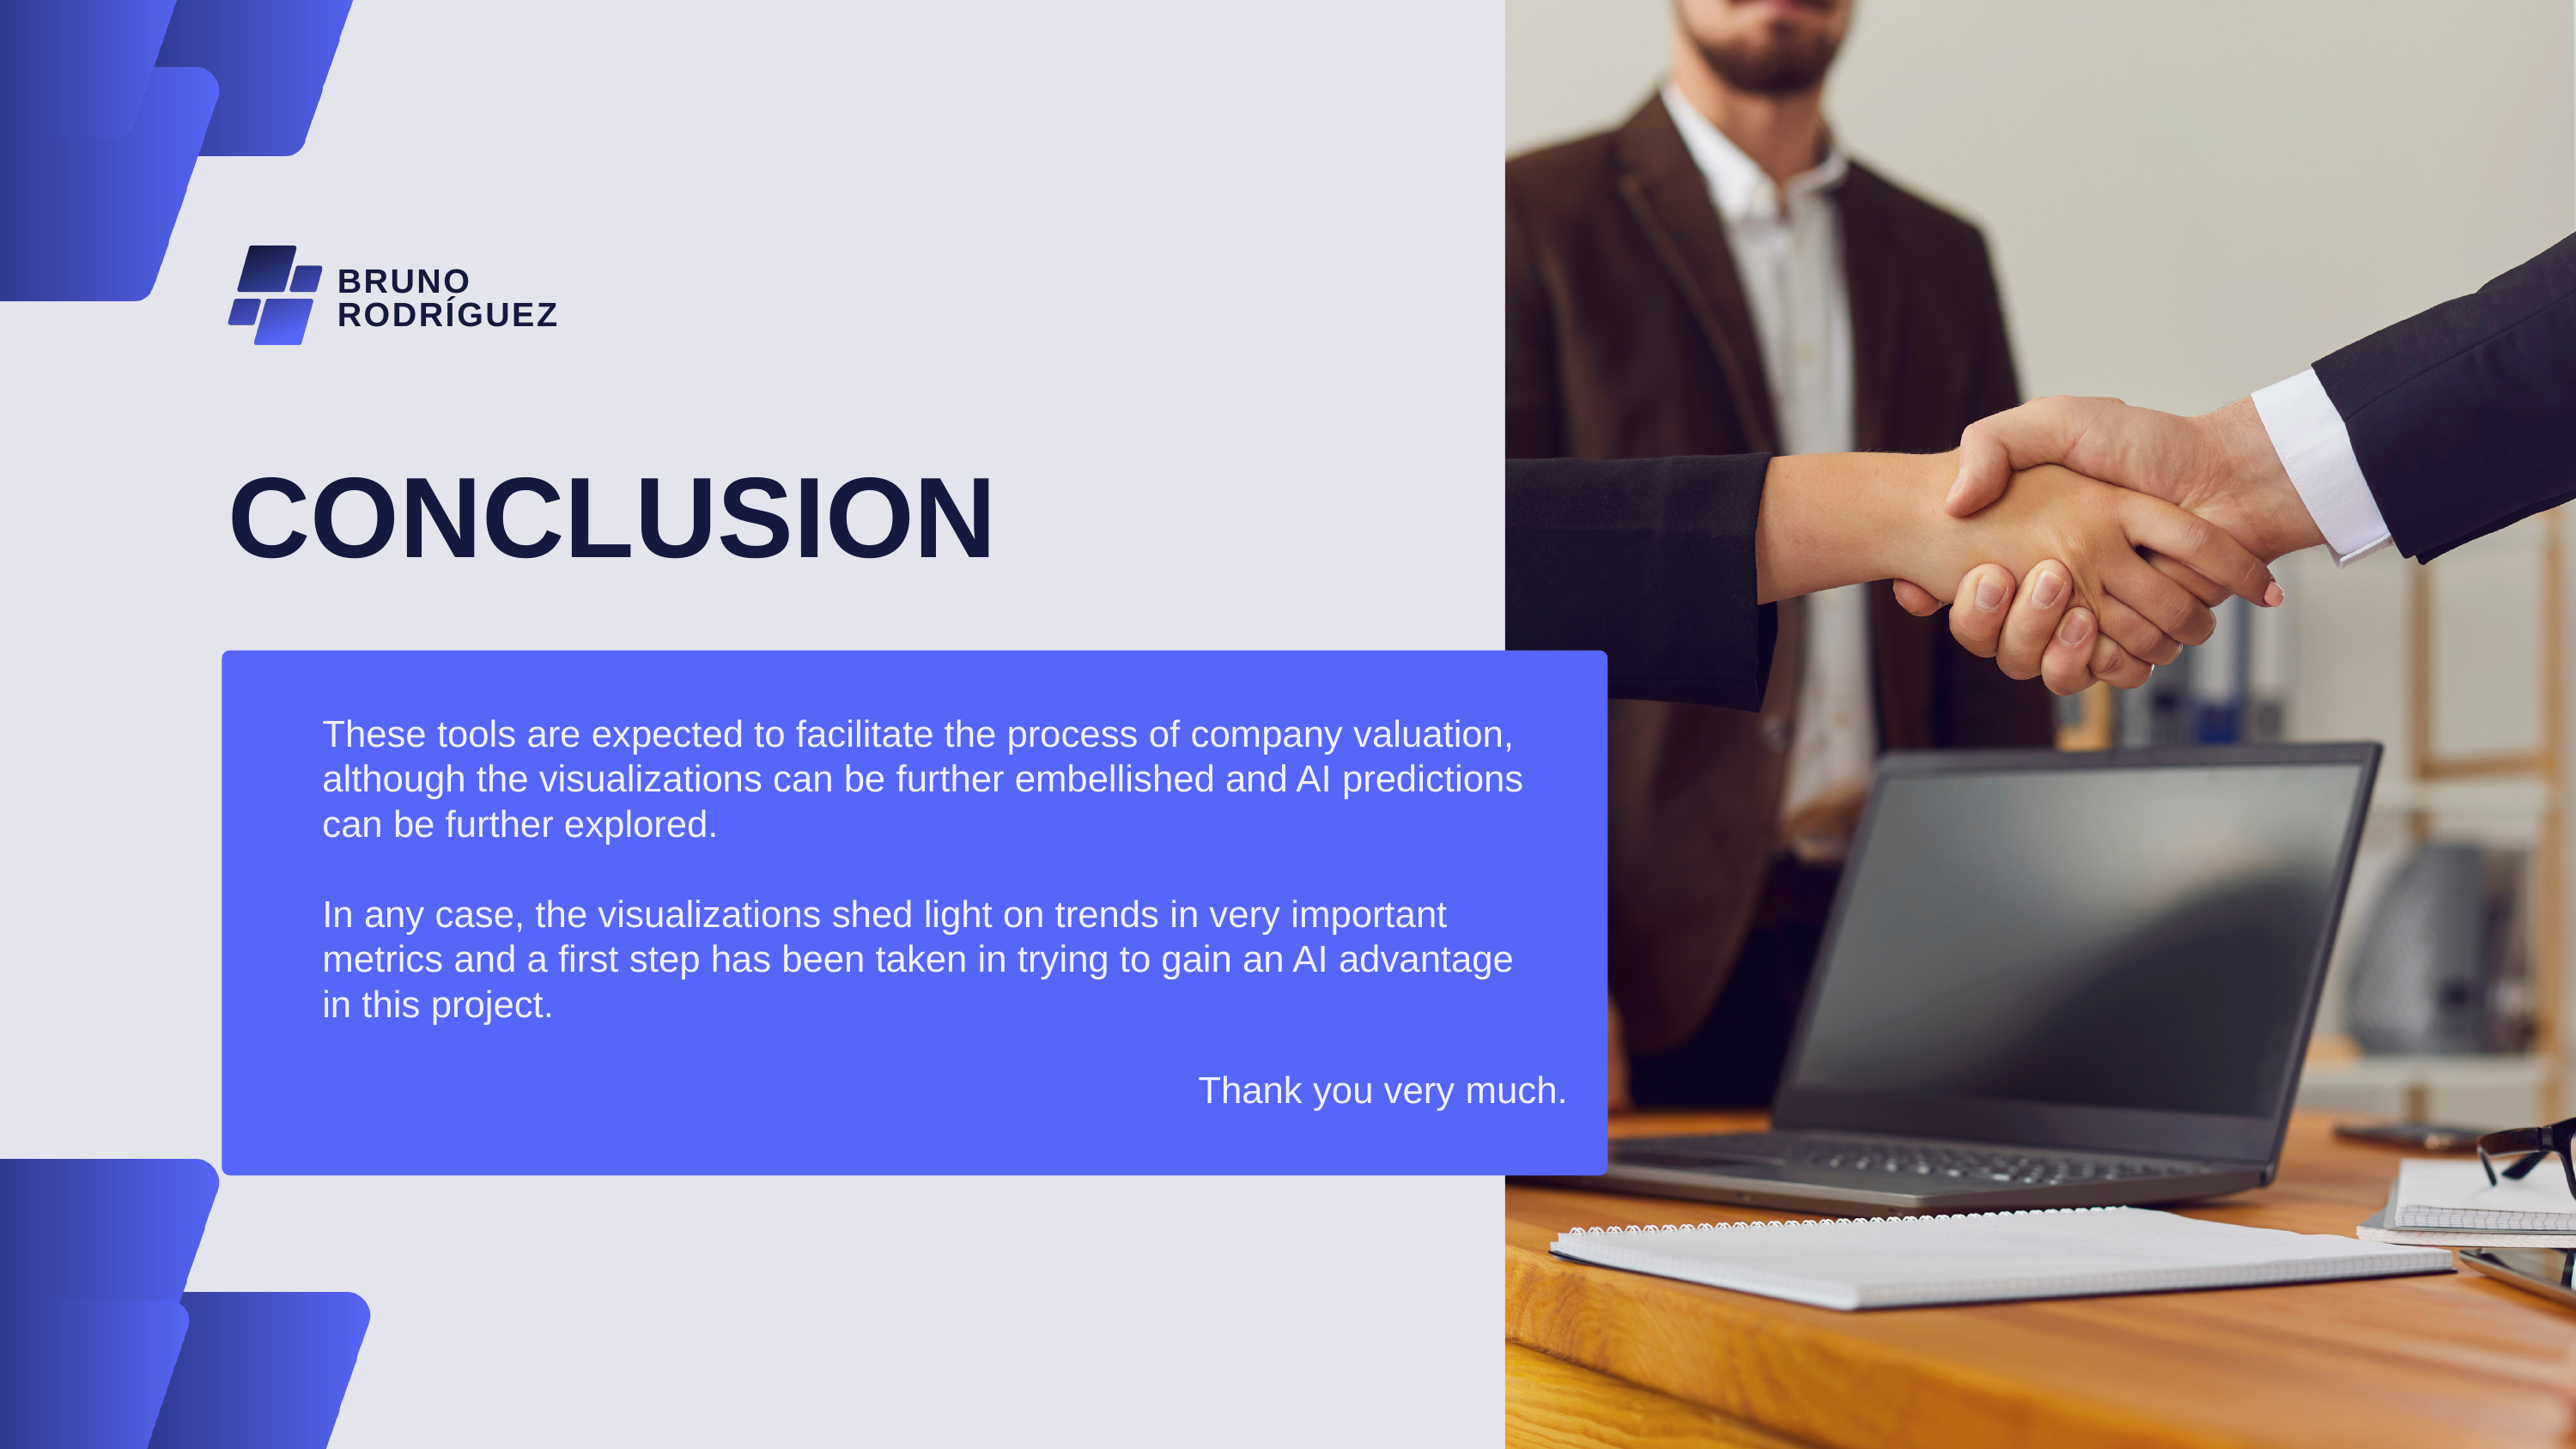

BRUNO RODRÍGUEZ
CONCLUSION

These tools are expected to facilitate the process of company valuation, although the visualizations can be further embellished and AI predictions can be further explored.

In any case, the visualizations shed light on trends in very important metrics and a first step has been taken in trying to gain an AI advantage in this project.
Thank you very much.